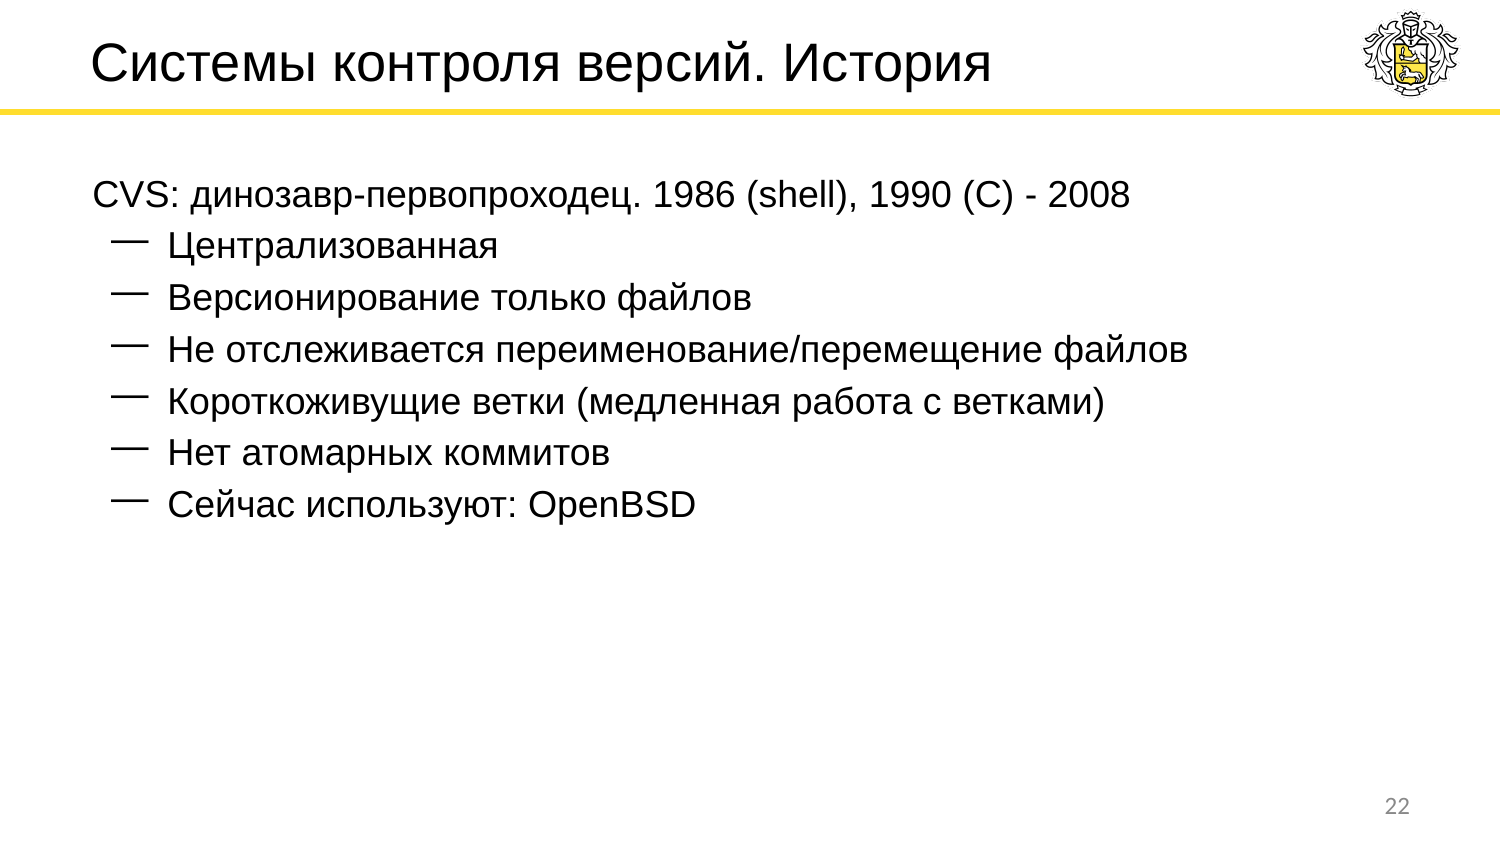

# Системы контроля версий. История
CVS: динозавр-первопроходец. 1986 (shell), 1990 (C) - 2008
Централизованная
Версионирование только файлов
Не отслеживается переименование/перемещение файлов
Короткоживущие ветки (медленная работа с ветками)
Нет атомарных коммитов
Сейчас используют: OpenBSD
22